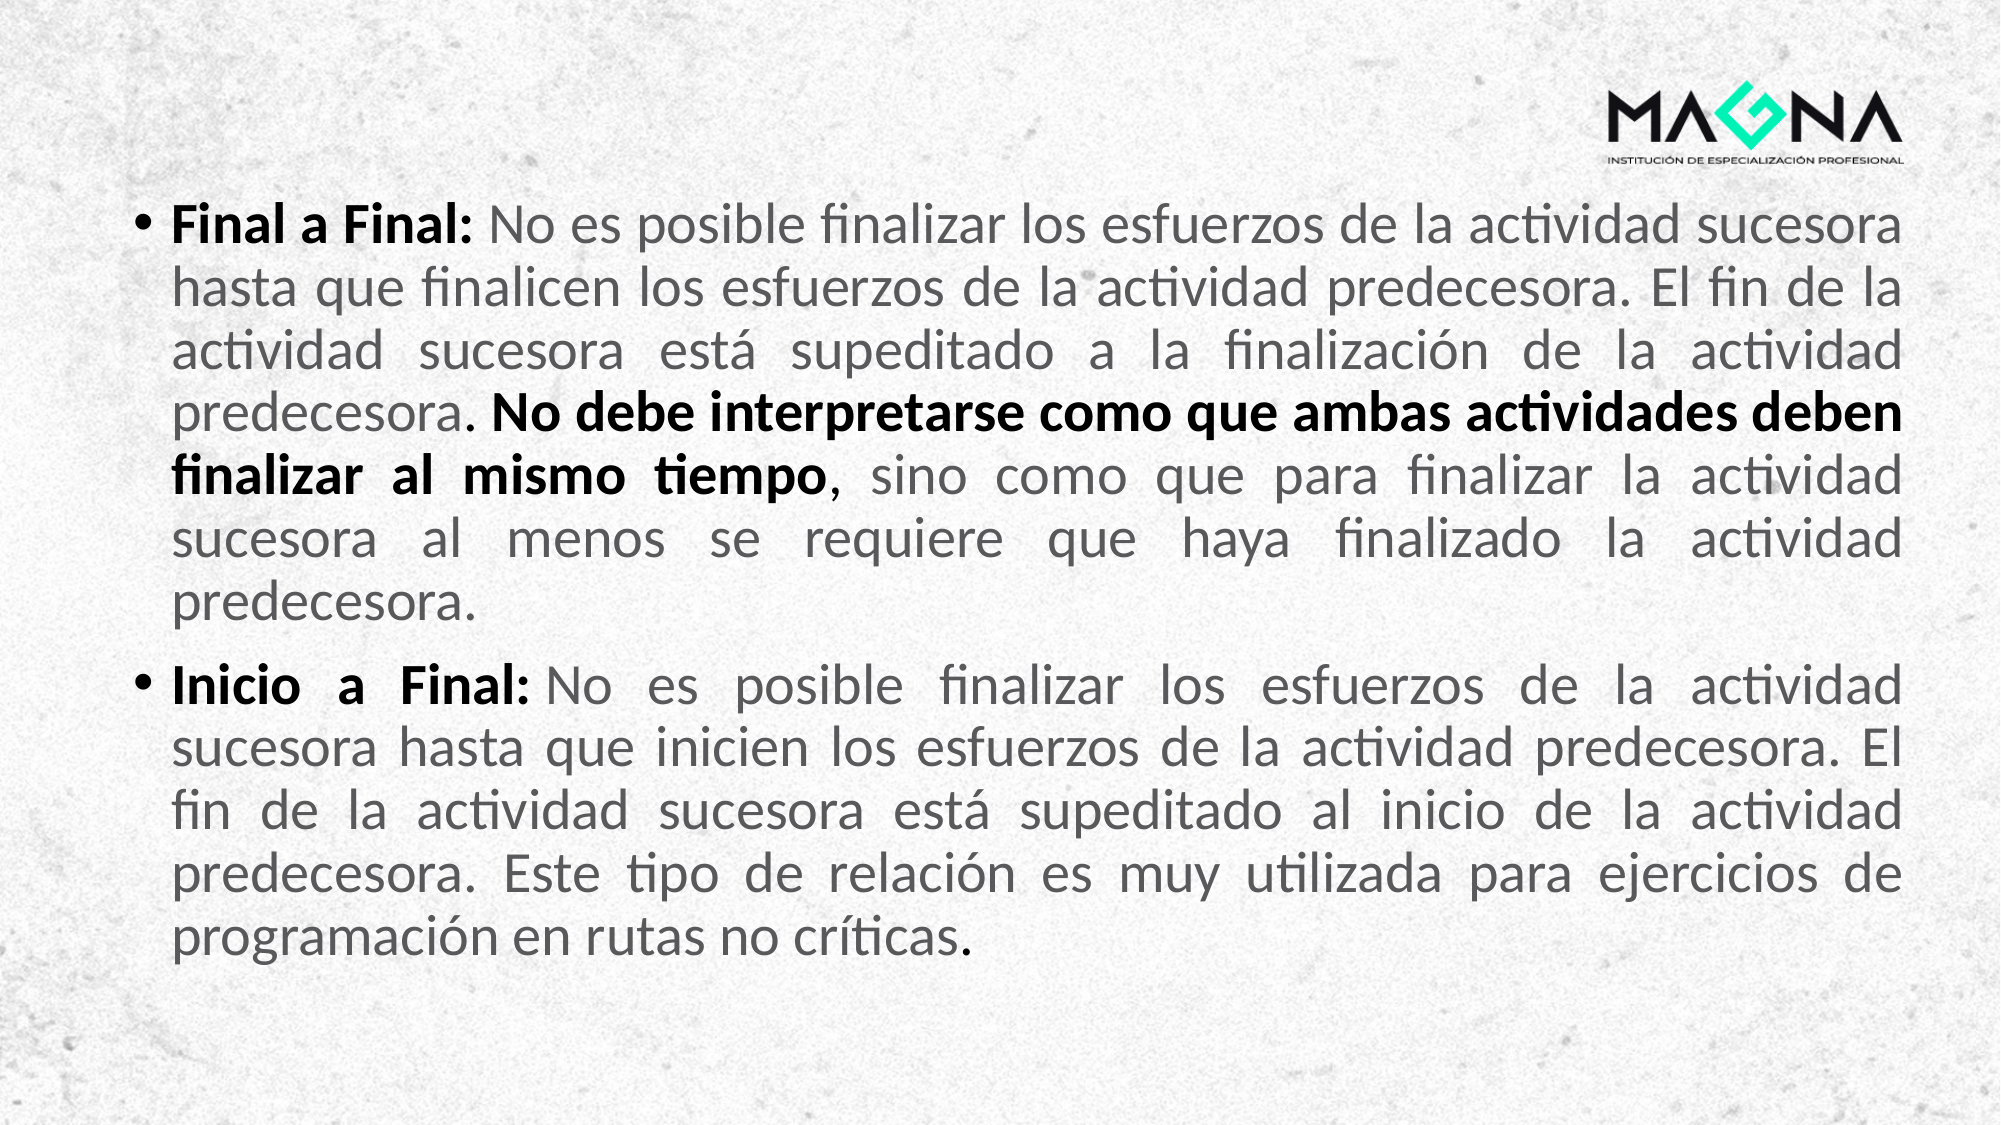

Final a Final: No es posible finalizar los esfuerzos de la actividad sucesora hasta que finalicen los esfuerzos de la actividad predecesora. El fin de la actividad sucesora está supeditado a la finalización de la actividad predecesora. No debe interpretarse como que ambas actividades deben finalizar al mismo tiempo, sino como que para finalizar la actividad sucesora al menos se requiere que haya finalizado la actividad predecesora.
Inicio a Final: No es posible finalizar los esfuerzos de la actividad sucesora hasta que inicien los esfuerzos de la actividad predecesora. El fin de la actividad sucesora está supeditado al inicio de la actividad predecesora. Este tipo de relación es muy utilizada para ejercicios de programación en rutas no críticas.